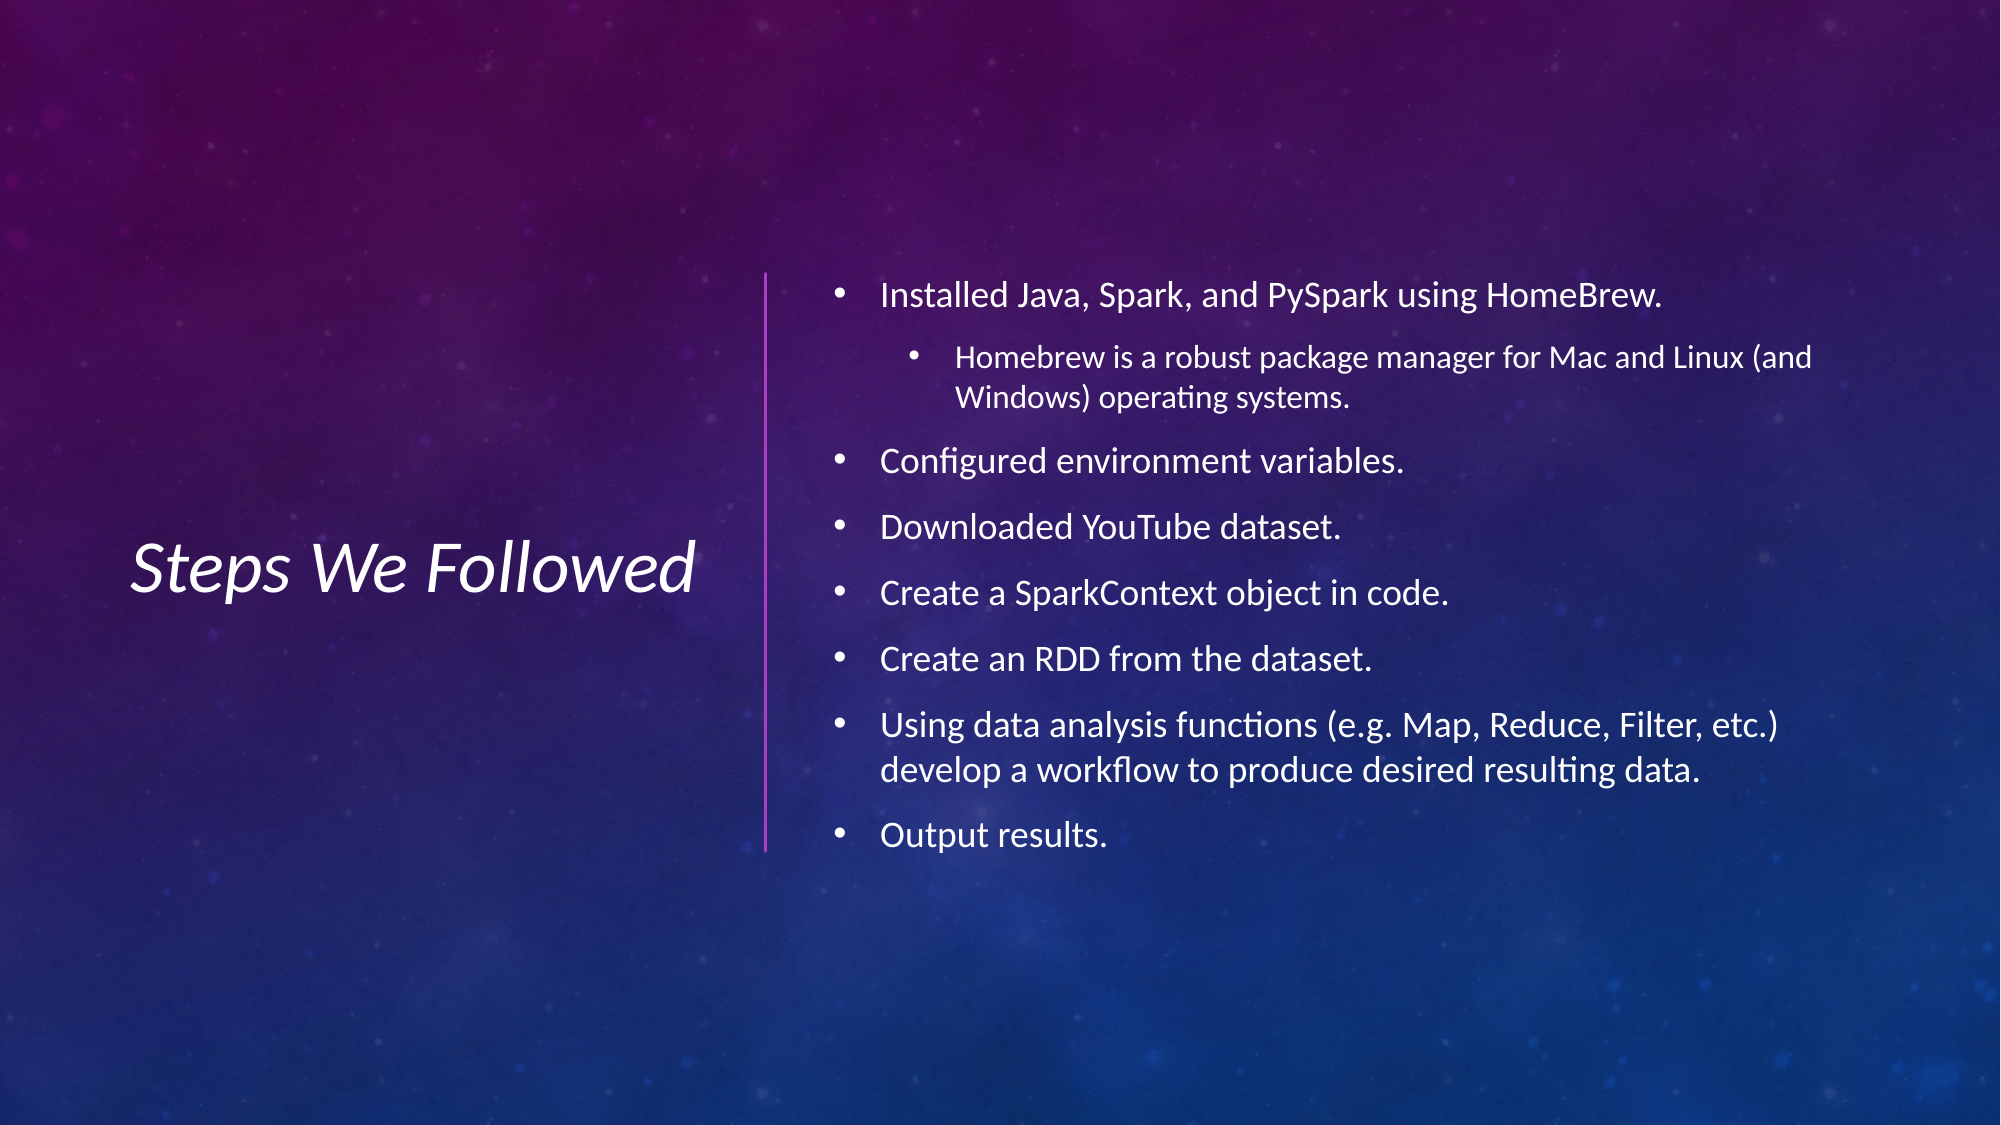

# Steps We Followed
Installed Java, Spark, and PySpark using HomeBrew.
Homebrew is a robust package manager for Mac and Linux (and Windows) operating systems.
Configured environment variables.
Downloaded YouTube dataset.
Create a SparkContext object in code.
Create an RDD from the dataset.
Using data analysis functions (e.g. Map, Reduce, Filter, etc.) develop a workflow to produce desired resulting data.
Output results.